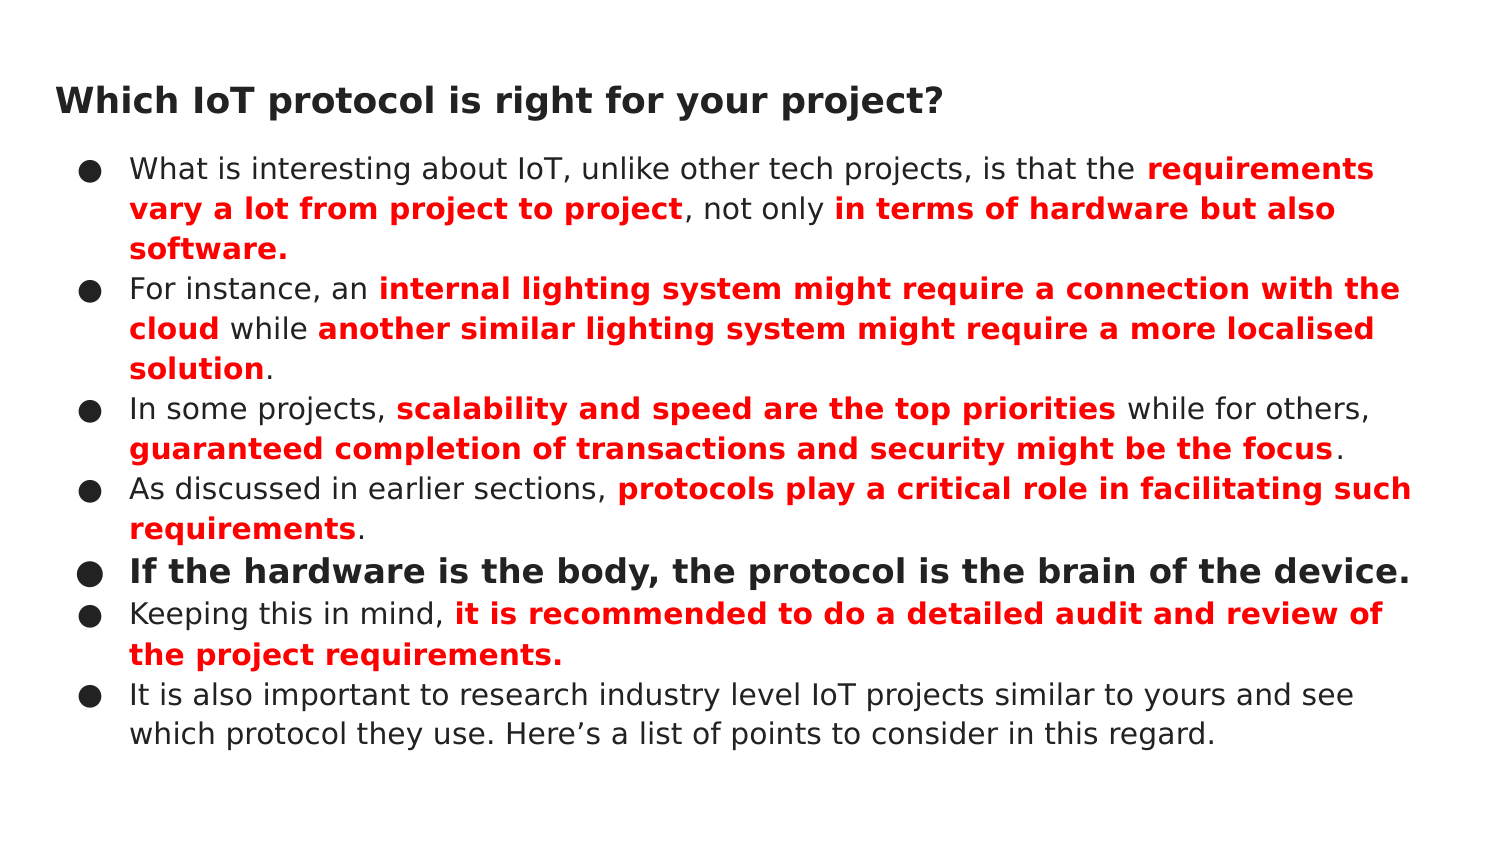

Which IoT protocol is right for your project?
What is interesting about IoT, unlike other tech projects, is that the requirements vary a lot from project to project, not only in terms of hardware but also software.
For instance, an internal lighting system might require a connection with the cloud while another similar lighting system might require a more localised solution.
In some projects, scalability and speed are the top priorities while for others, guaranteed completion of transactions and security might be the focus.
As discussed in earlier sections, protocols play a critical role in facilitating such requirements.
If the hardware is the body, the protocol is the brain of the device.
Keeping this in mind, it is recommended to do a detailed audit and review of the project requirements.
It is also important to research industry level IoT projects similar to yours and see which protocol they use. Here’s a list of points to consider in this regard.